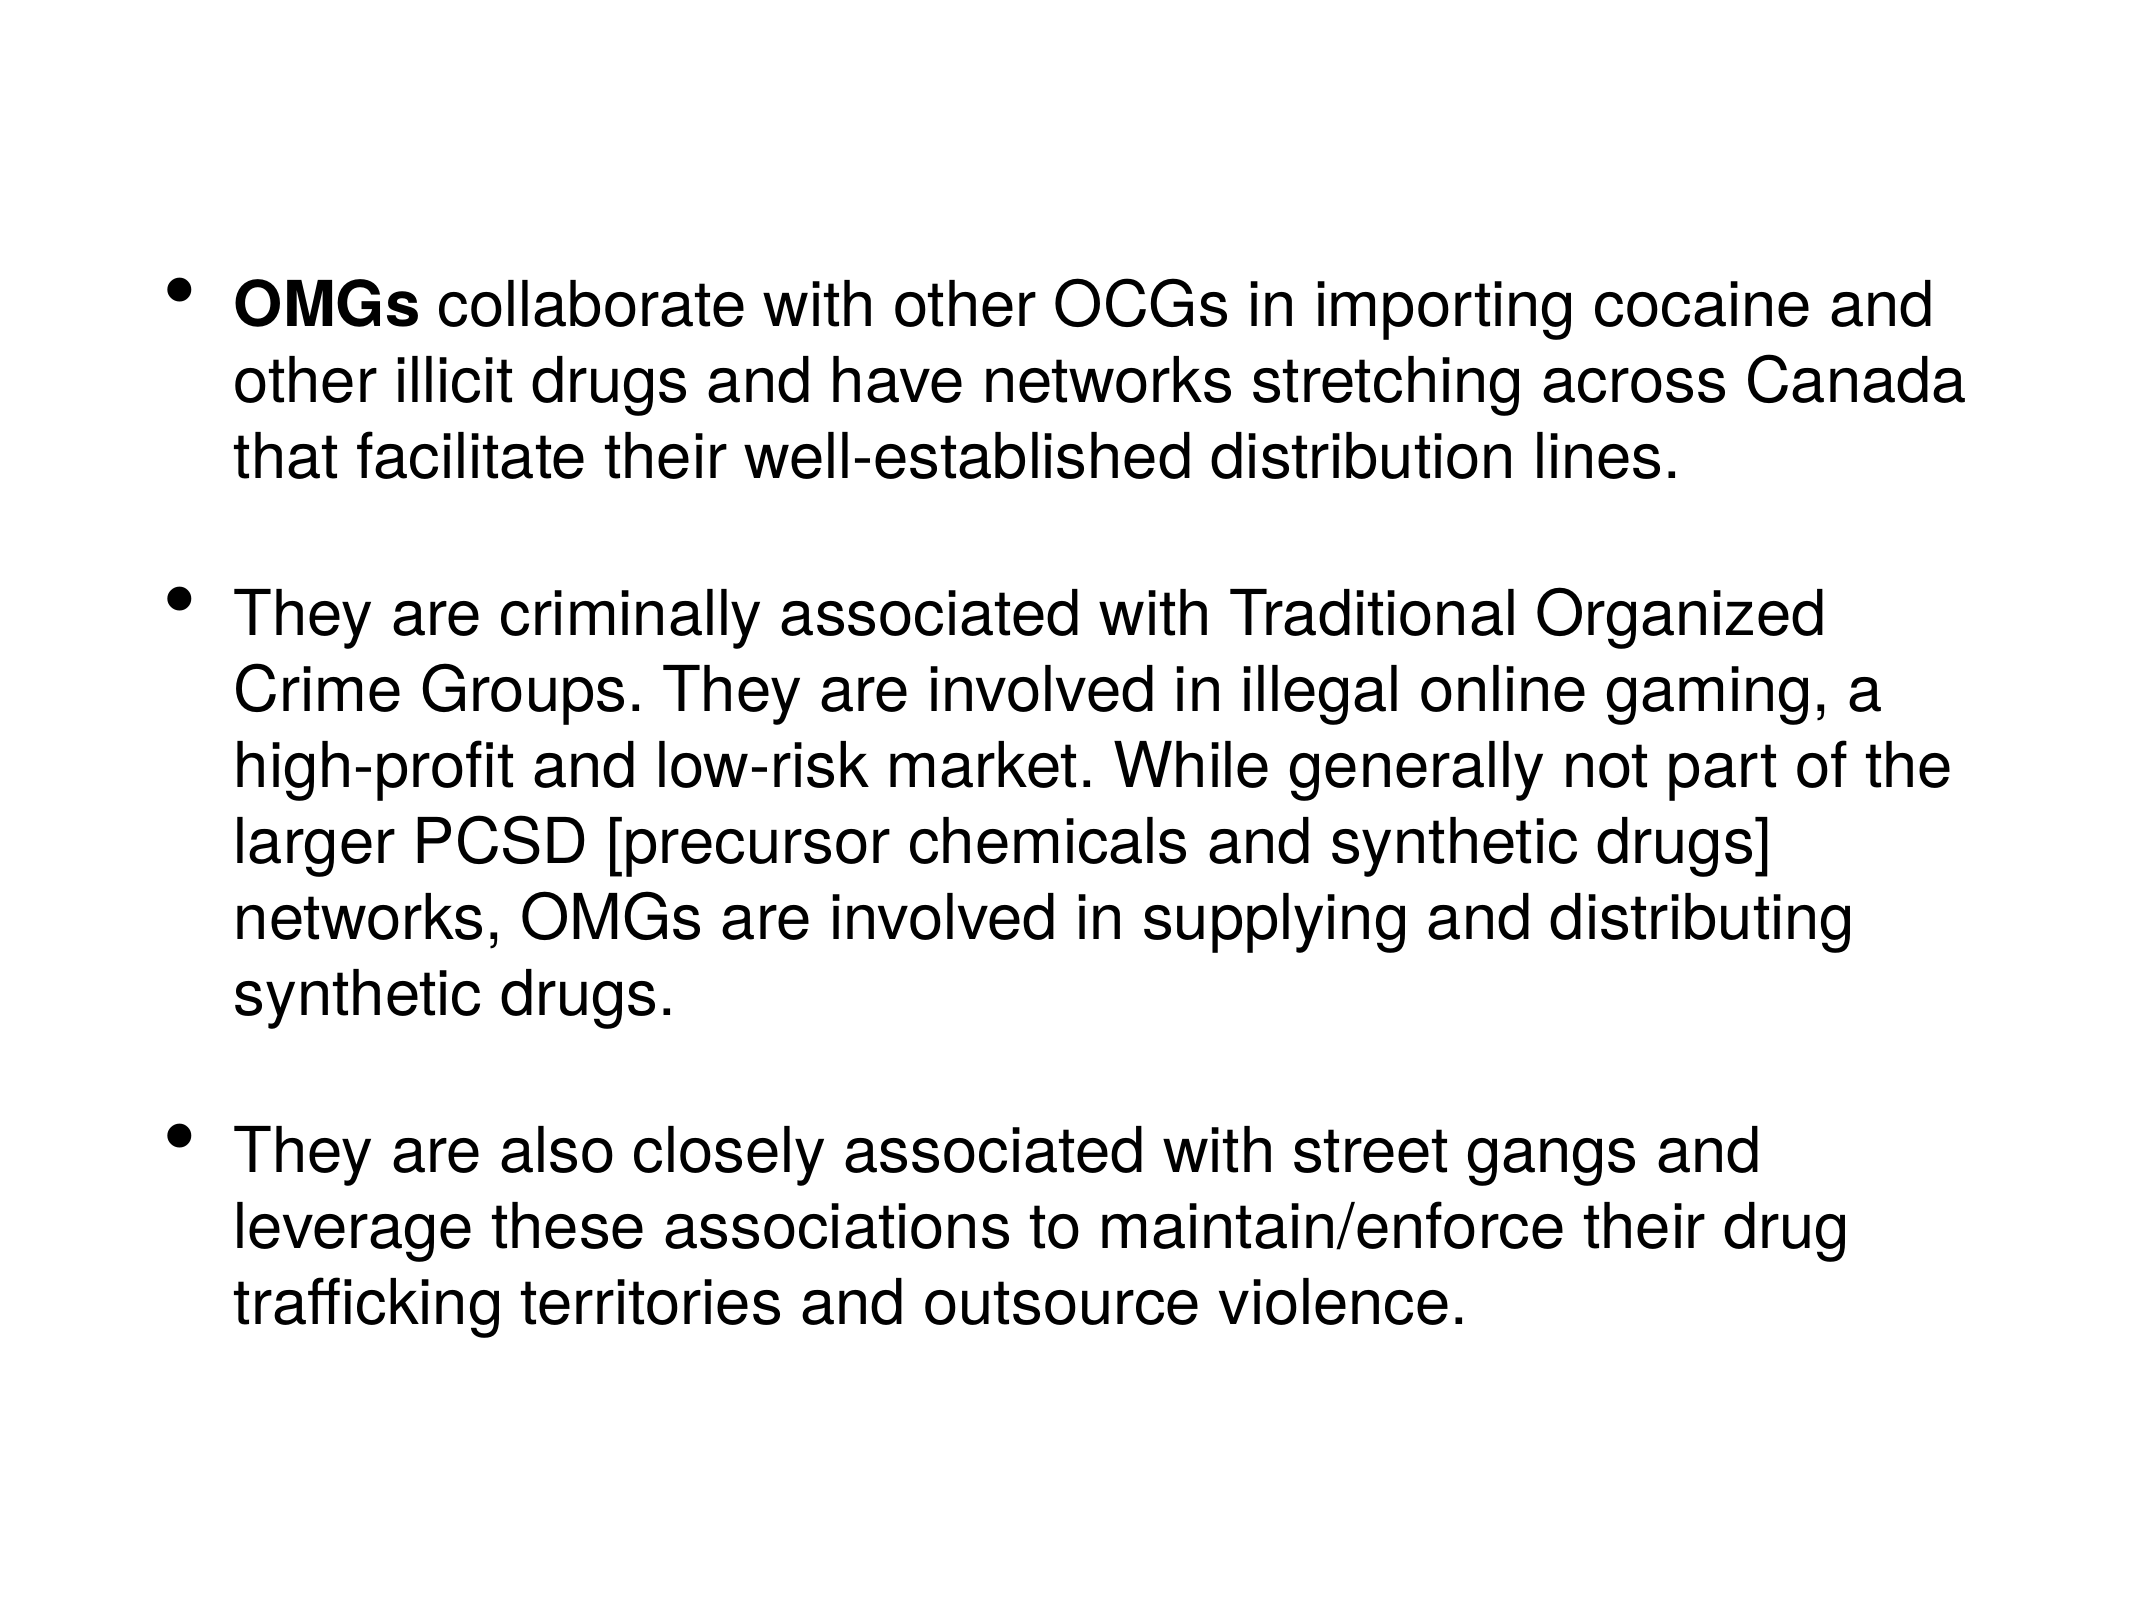

OMGs collaborate with other OCGs in importing cocaine and other illicit drugs and have networks stretching across Canada that facilitate their well-established distribution lines.
They are criminally associated with Traditional Organized Crime Groups. They are involved in illegal online gaming, a high-profit and low-risk market. While generally not part of the larger PCSD [precursor chemicals and synthetic drugs] networks, OMGs are involved in supplying and distributing synthetic drugs.
They are also closely associated with street gangs and leverage these associations to maintain/enforce their drug trafficking territories and outsource violence.